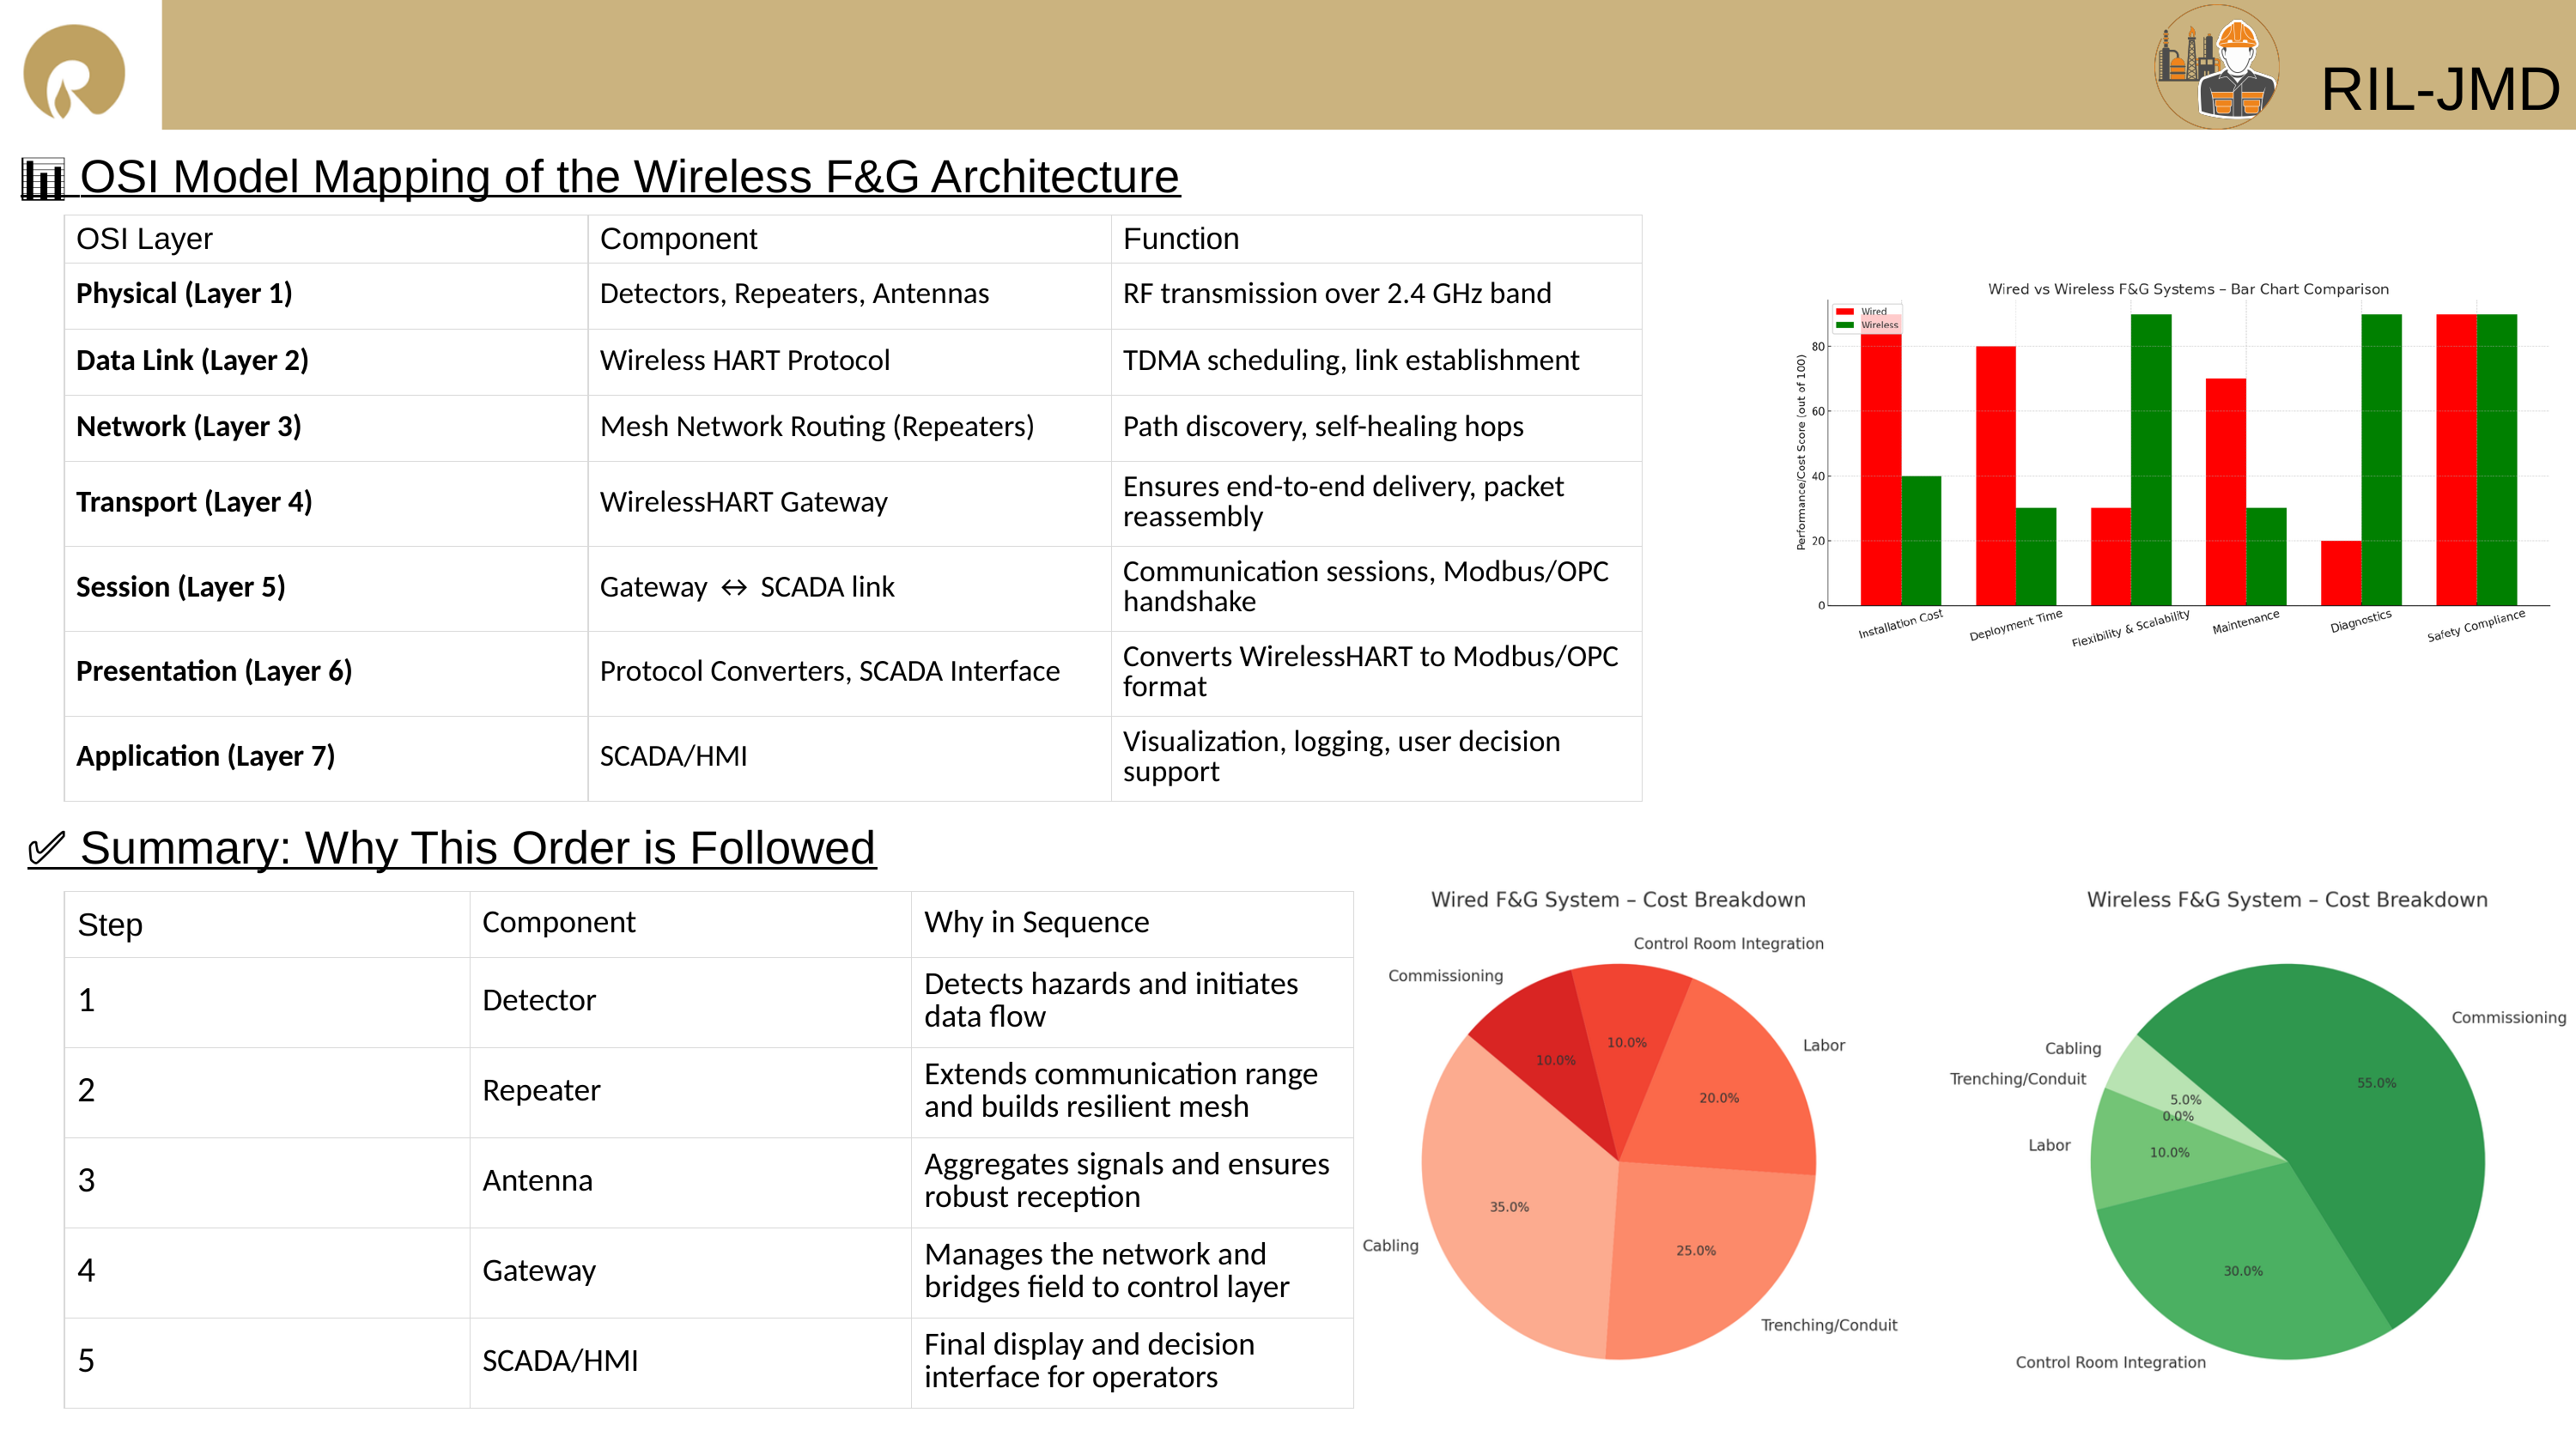

RIL-JMD
📊 OSI Model Mapping of the Wireless F&G Architecture

| OSI Layer | Component | Function |
| --- | --- | --- |
| Physical (Layer 1) | Detectors, Repeaters, Antennas | RF transmission over 2.4 GHz band |
| Data Link (Layer 2) | Wireless HART Protocol | TDMA scheduling, link establishment |
| Network (Layer 3) | Mesh Network Routing (Repeaters) | Path discovery, self-healing hops |
| Transport (Layer 4) | WirelessHART Gateway | Ensures end-to-end delivery, packet reassembly |
| Session (Layer 5) | Gateway ↔ SCADA link | Communication sessions, Modbus/OPC handshake |
| Presentation (Layer 6) | Protocol Converters, SCADA Interface | Converts WirelessHART to Modbus/OPC format |
| Application (Layer 7) | SCADA/HMI | Visualization, logging, user decision support |

✅ Summary: Why This Order is Followed

| Step | Component | Why in Sequence |
| --- | --- | --- |
| 1 | Detector | Detects hazards and initiates data flow |
| 2 | Repeater | Extends communication range and builds resilient mesh |
| 3 | Antenna | Aggregates signals and ensures robust reception |
| 4 | Gateway | Manages the network and bridges field to control layer |
| 5 | SCADA/HMI | Final display and decision interface for operators |